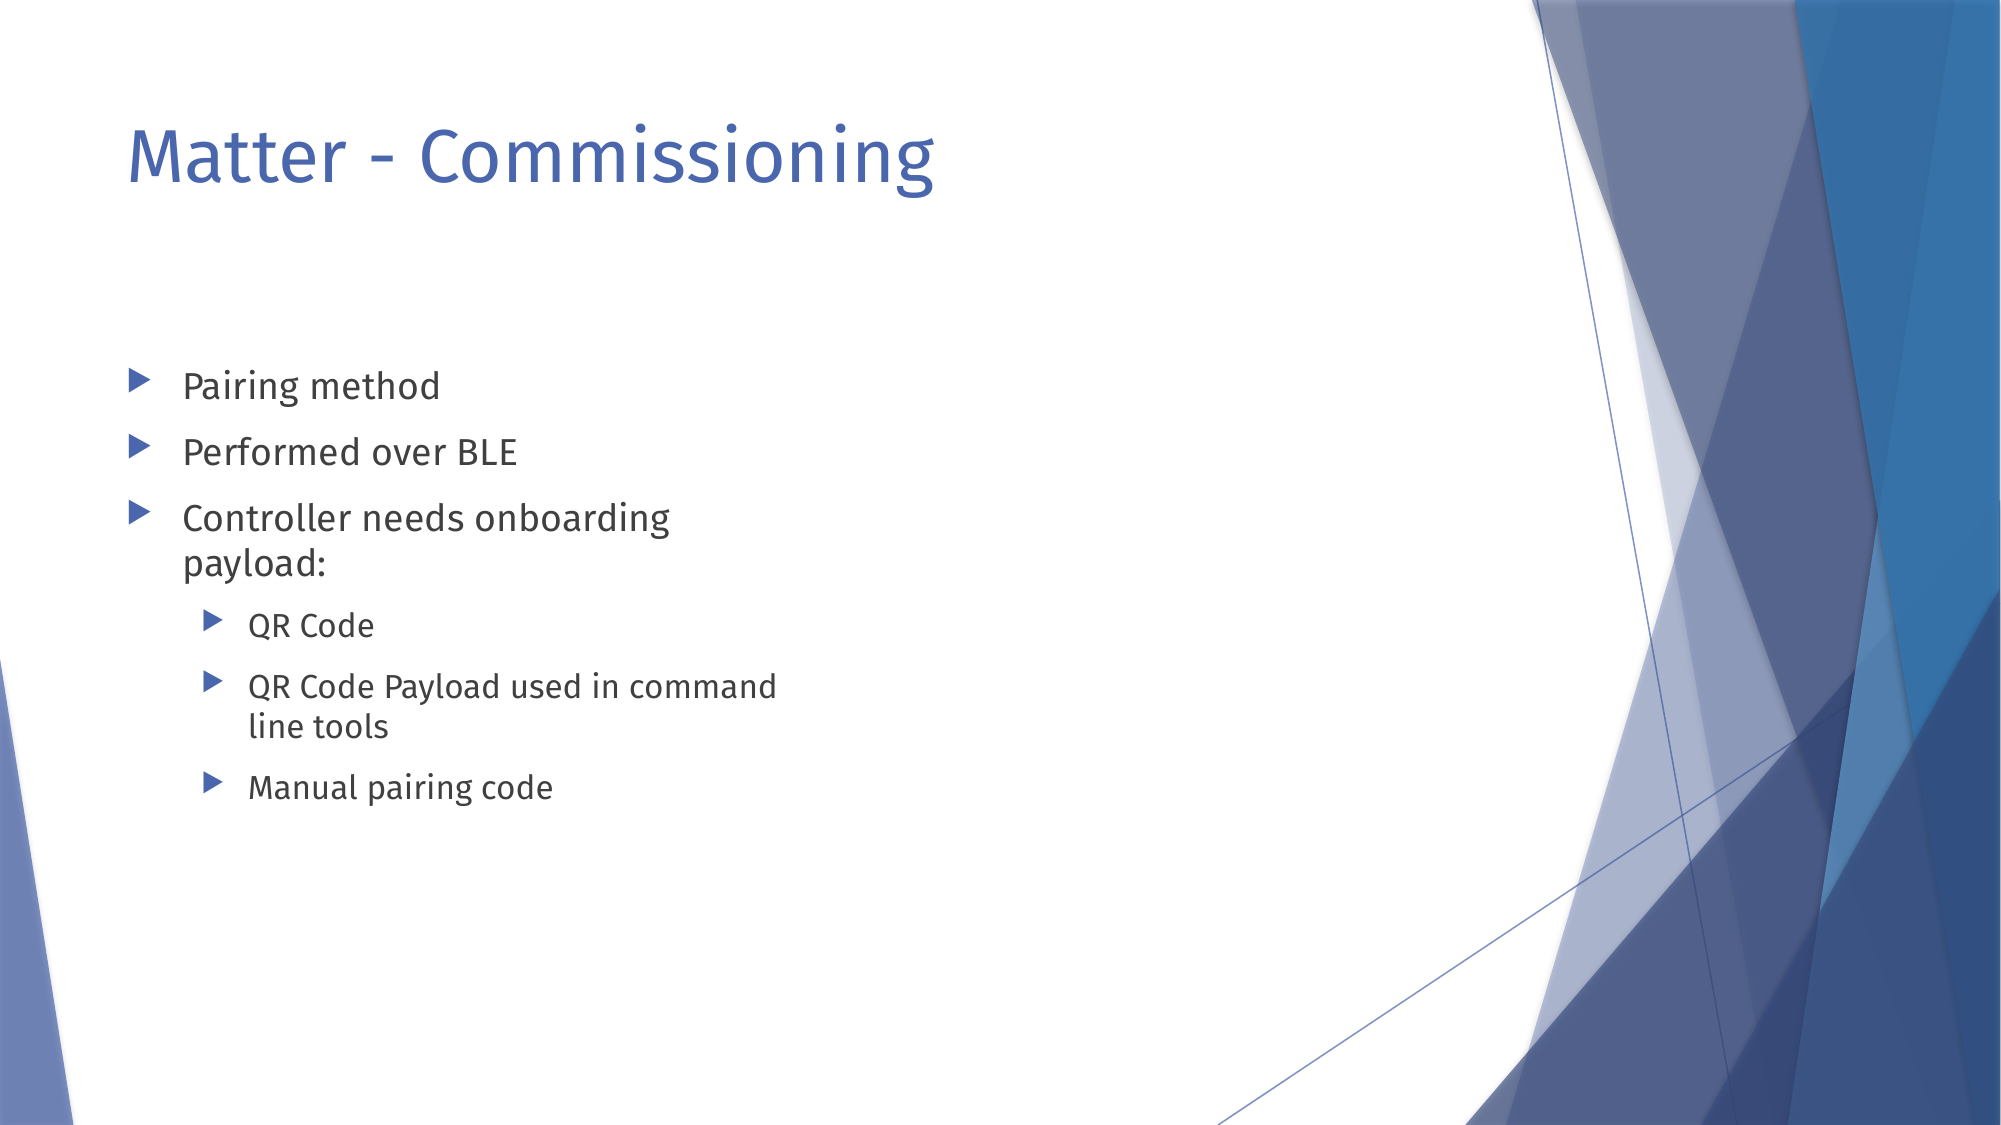

# Matter - Commissioning
Pairing method
Performed over BLE
Controller needs onboarding payload:
QR Code
QR Code Payload used in command line tools
Manual pairing code